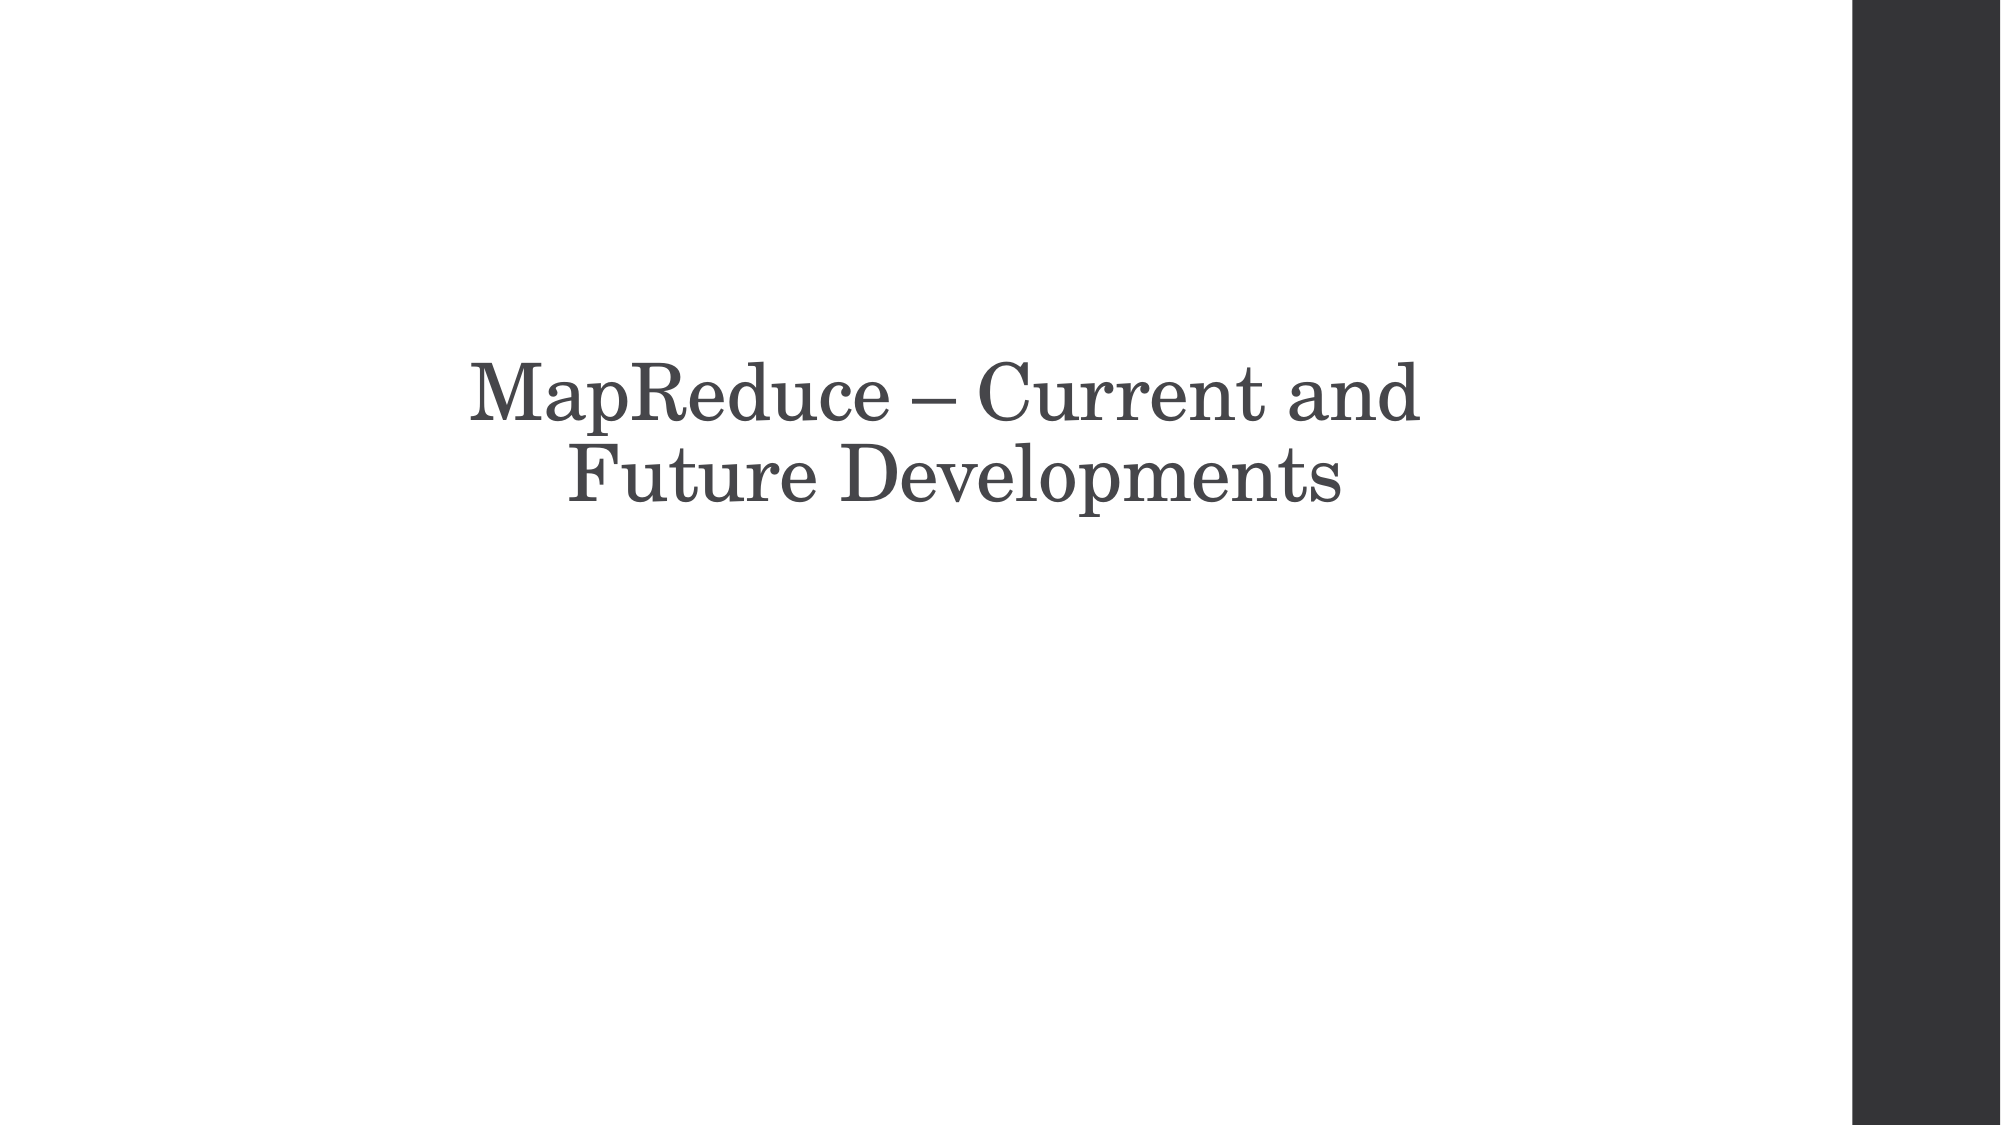

# MapReduce – Current and Future Developments